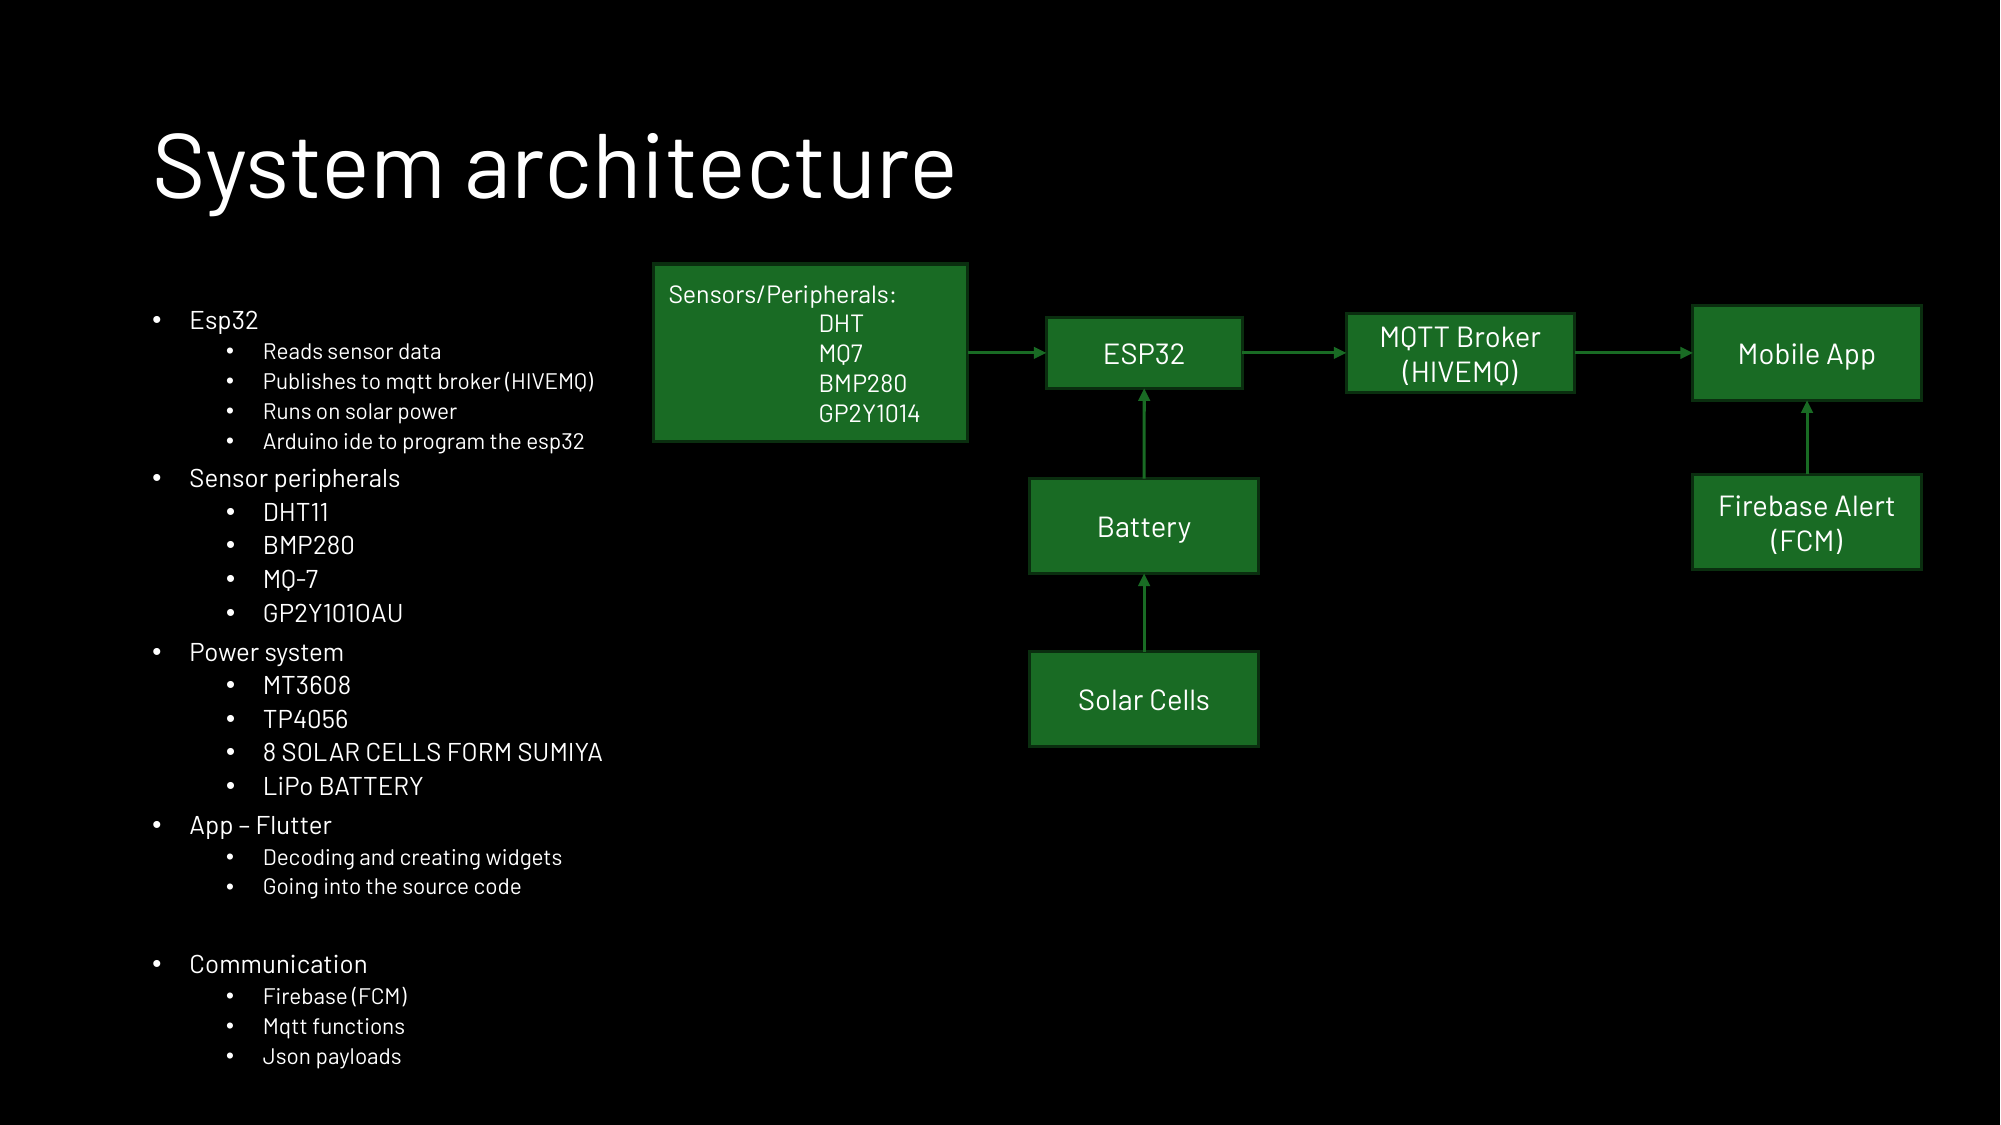

# System architecture
Sensors/Peripherals:
	DHT
	MQ7
	BMP280
	GP2Y1014
Esp32
Reads sensor data
Publishes to mqtt broker (HIVEMQ)
Runs on solar power
Arduino ide to program the esp32
Sensor peripherals
DHT11
BMP280
MQ-7
GP2Y101OAU
Power system
MT3608
TP4056
8 SOLAR CELLS FORM SUMIYA
LiPo BATTERY
App – Flutter
Decoding and creating widgets
Going into the source code

Communication
Firebase (FCM)
Mqtt functions
Json payloads

Mobile App
MQTT Broker
(HIVEMQ)
ESP32
Firebase Alert (FCM)
Battery
Solar Cells